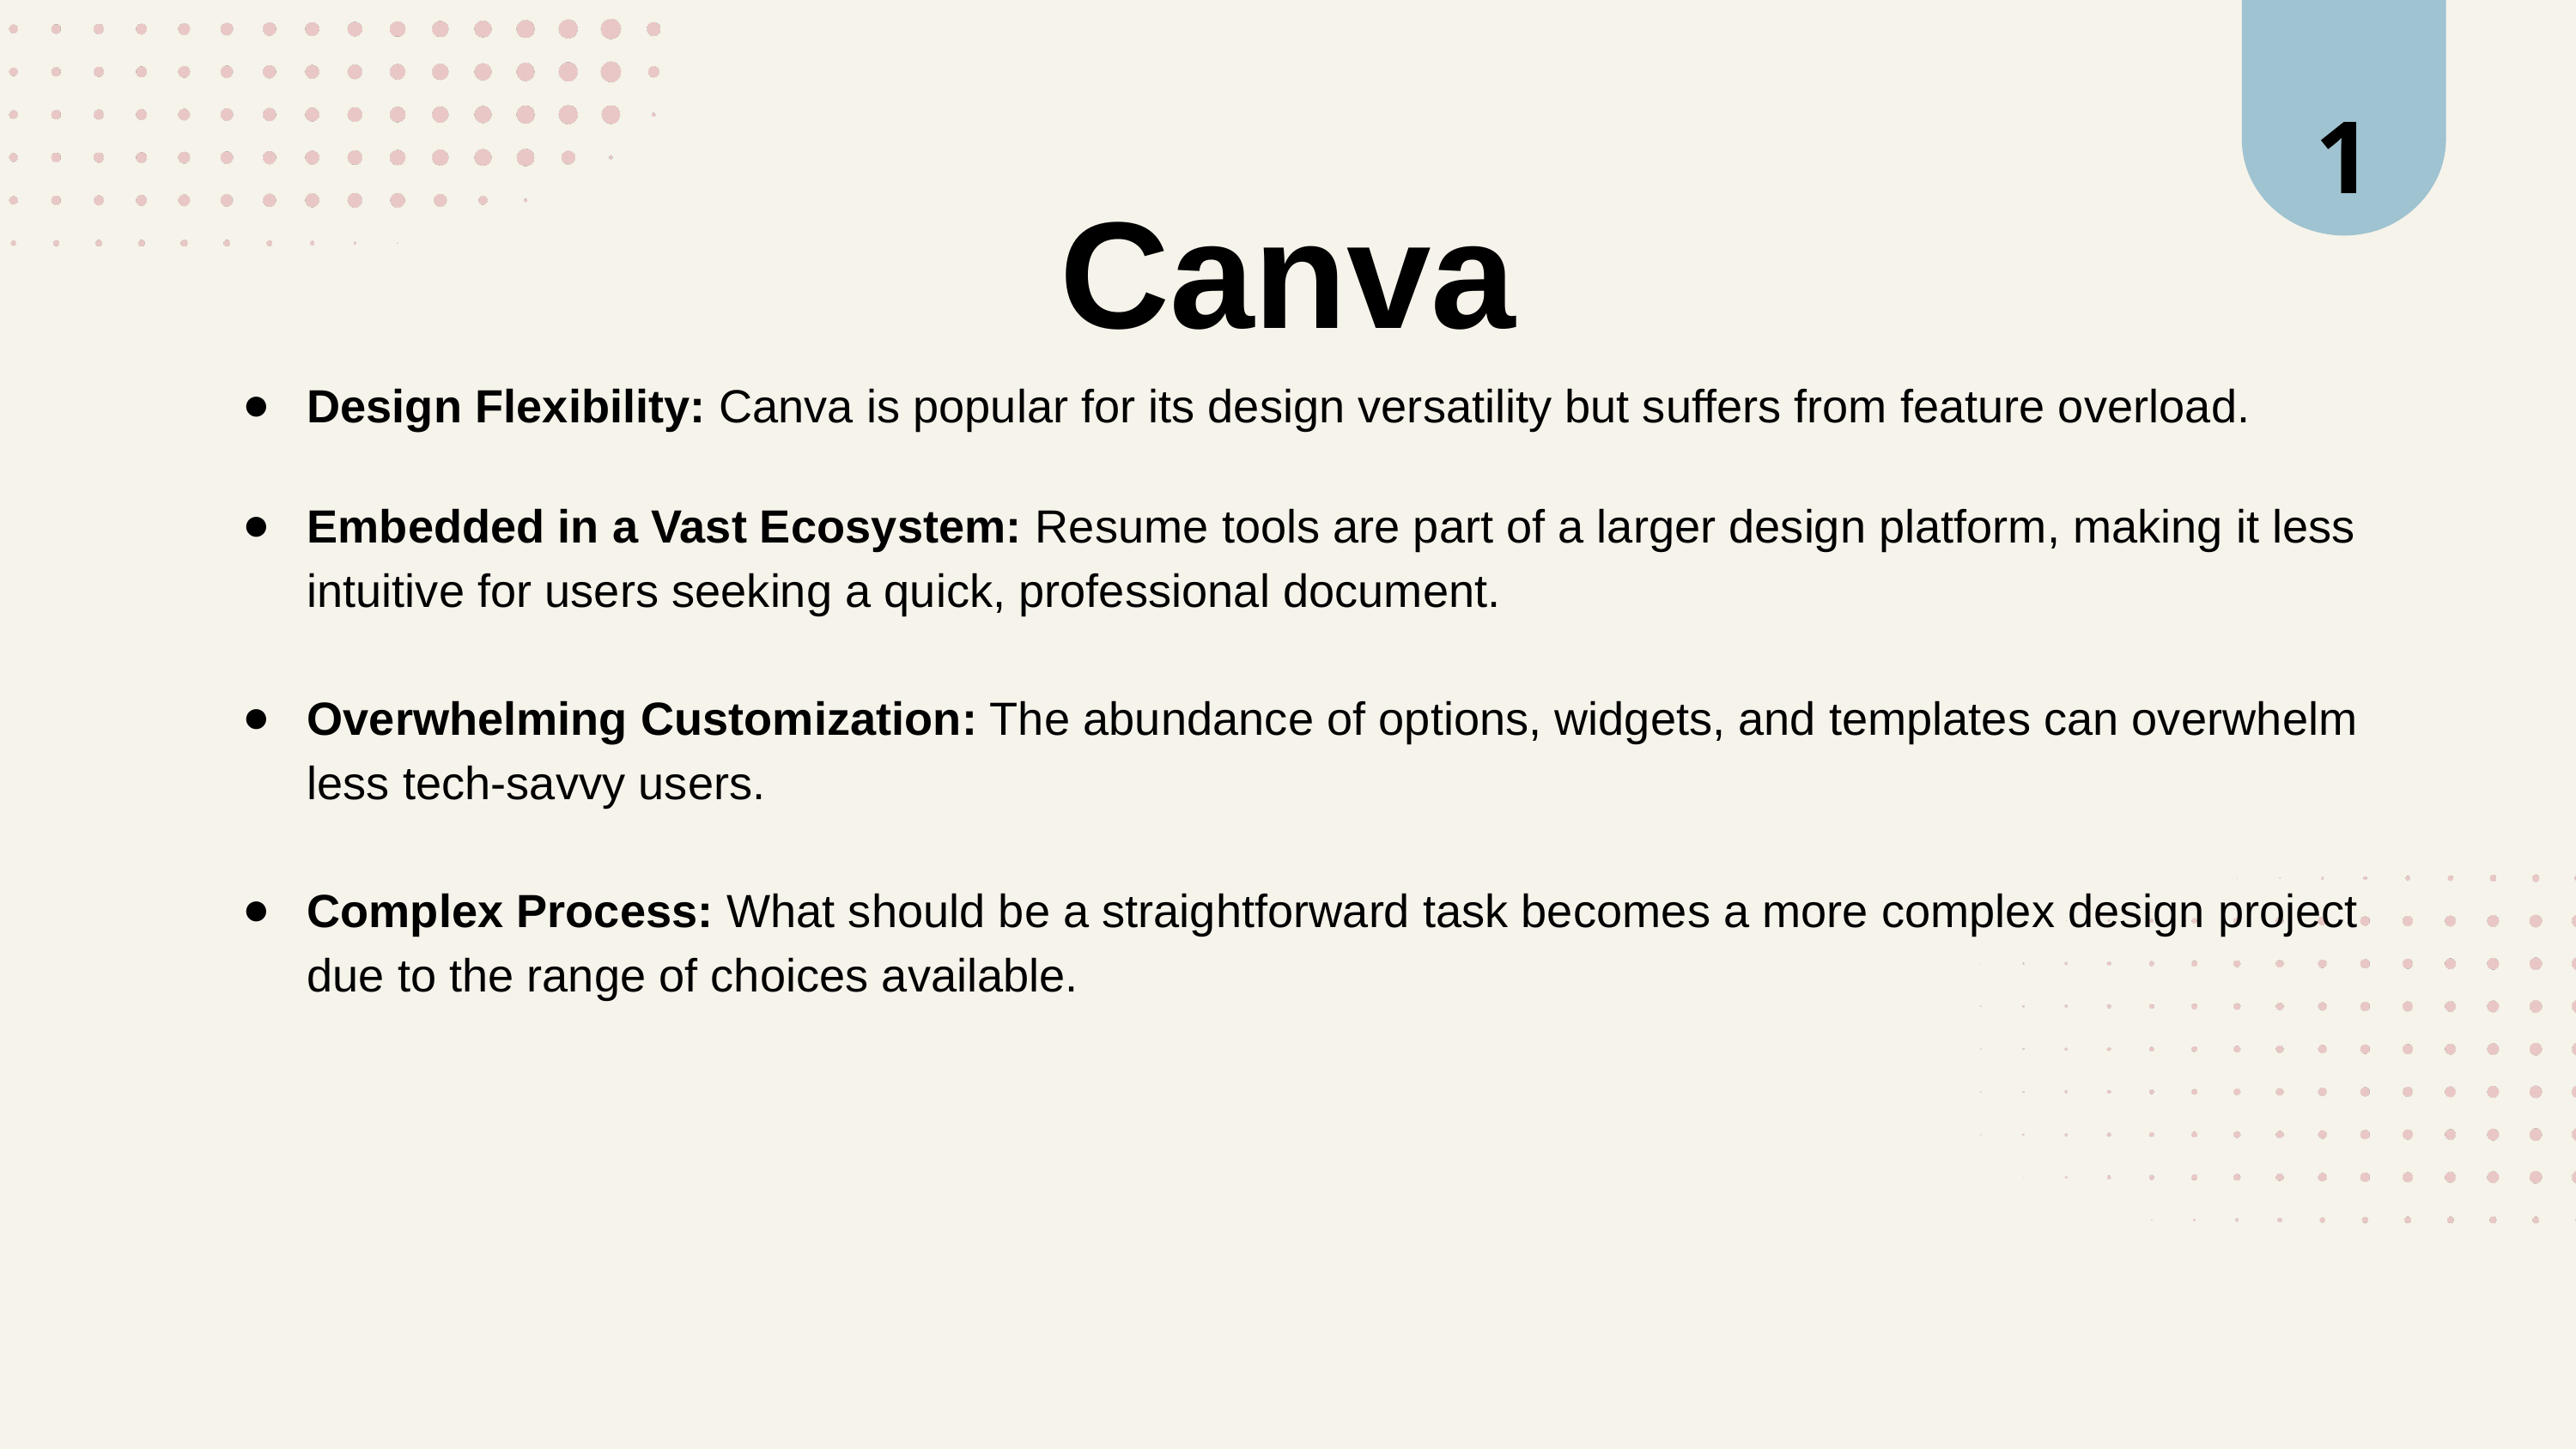

1
Canva
Design Flexibility: Canva is popular for its design versatility but suffers from feature overload.
Embedded in a Vast Ecosystem: Resume tools are part of a larger design platform, making it less intuitive for users seeking a quick, professional document.
Overwhelming Customization: The abundance of options, widgets, and templates can overwhelm less tech-savvy users.
Complex Process: What should be a straightforward task becomes a more complex design project due to the range of choices available.